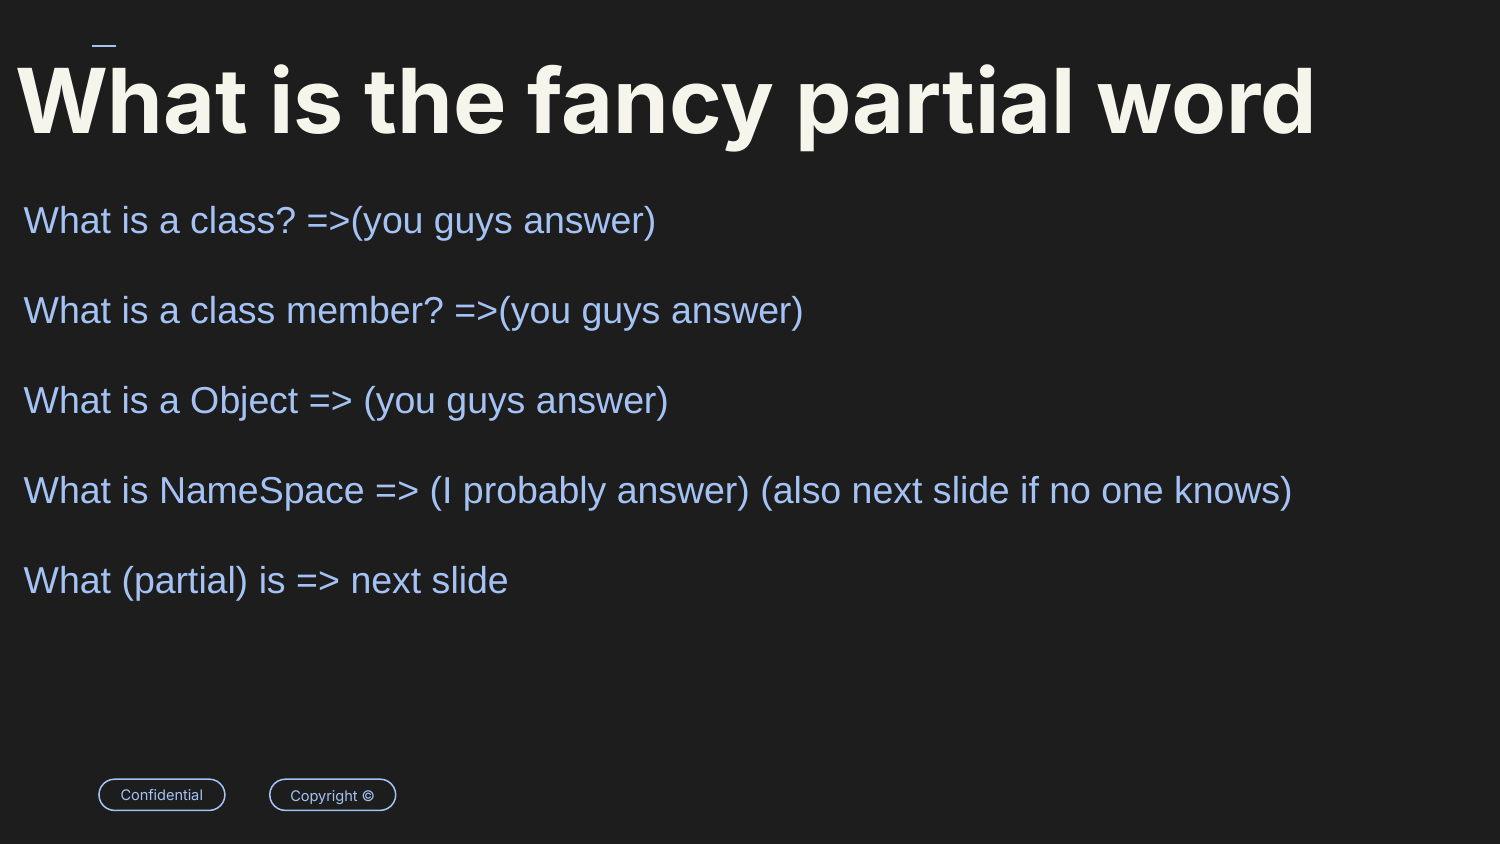

# What is the fancy partial word
What is a class? =>(you guys answer)

What is a class member? =>(you guys answer)

What is a Object => (you guys answer)

What is NameSpace => (I probably answer) (also next slide if no one knows)

What (partial) is => next slide